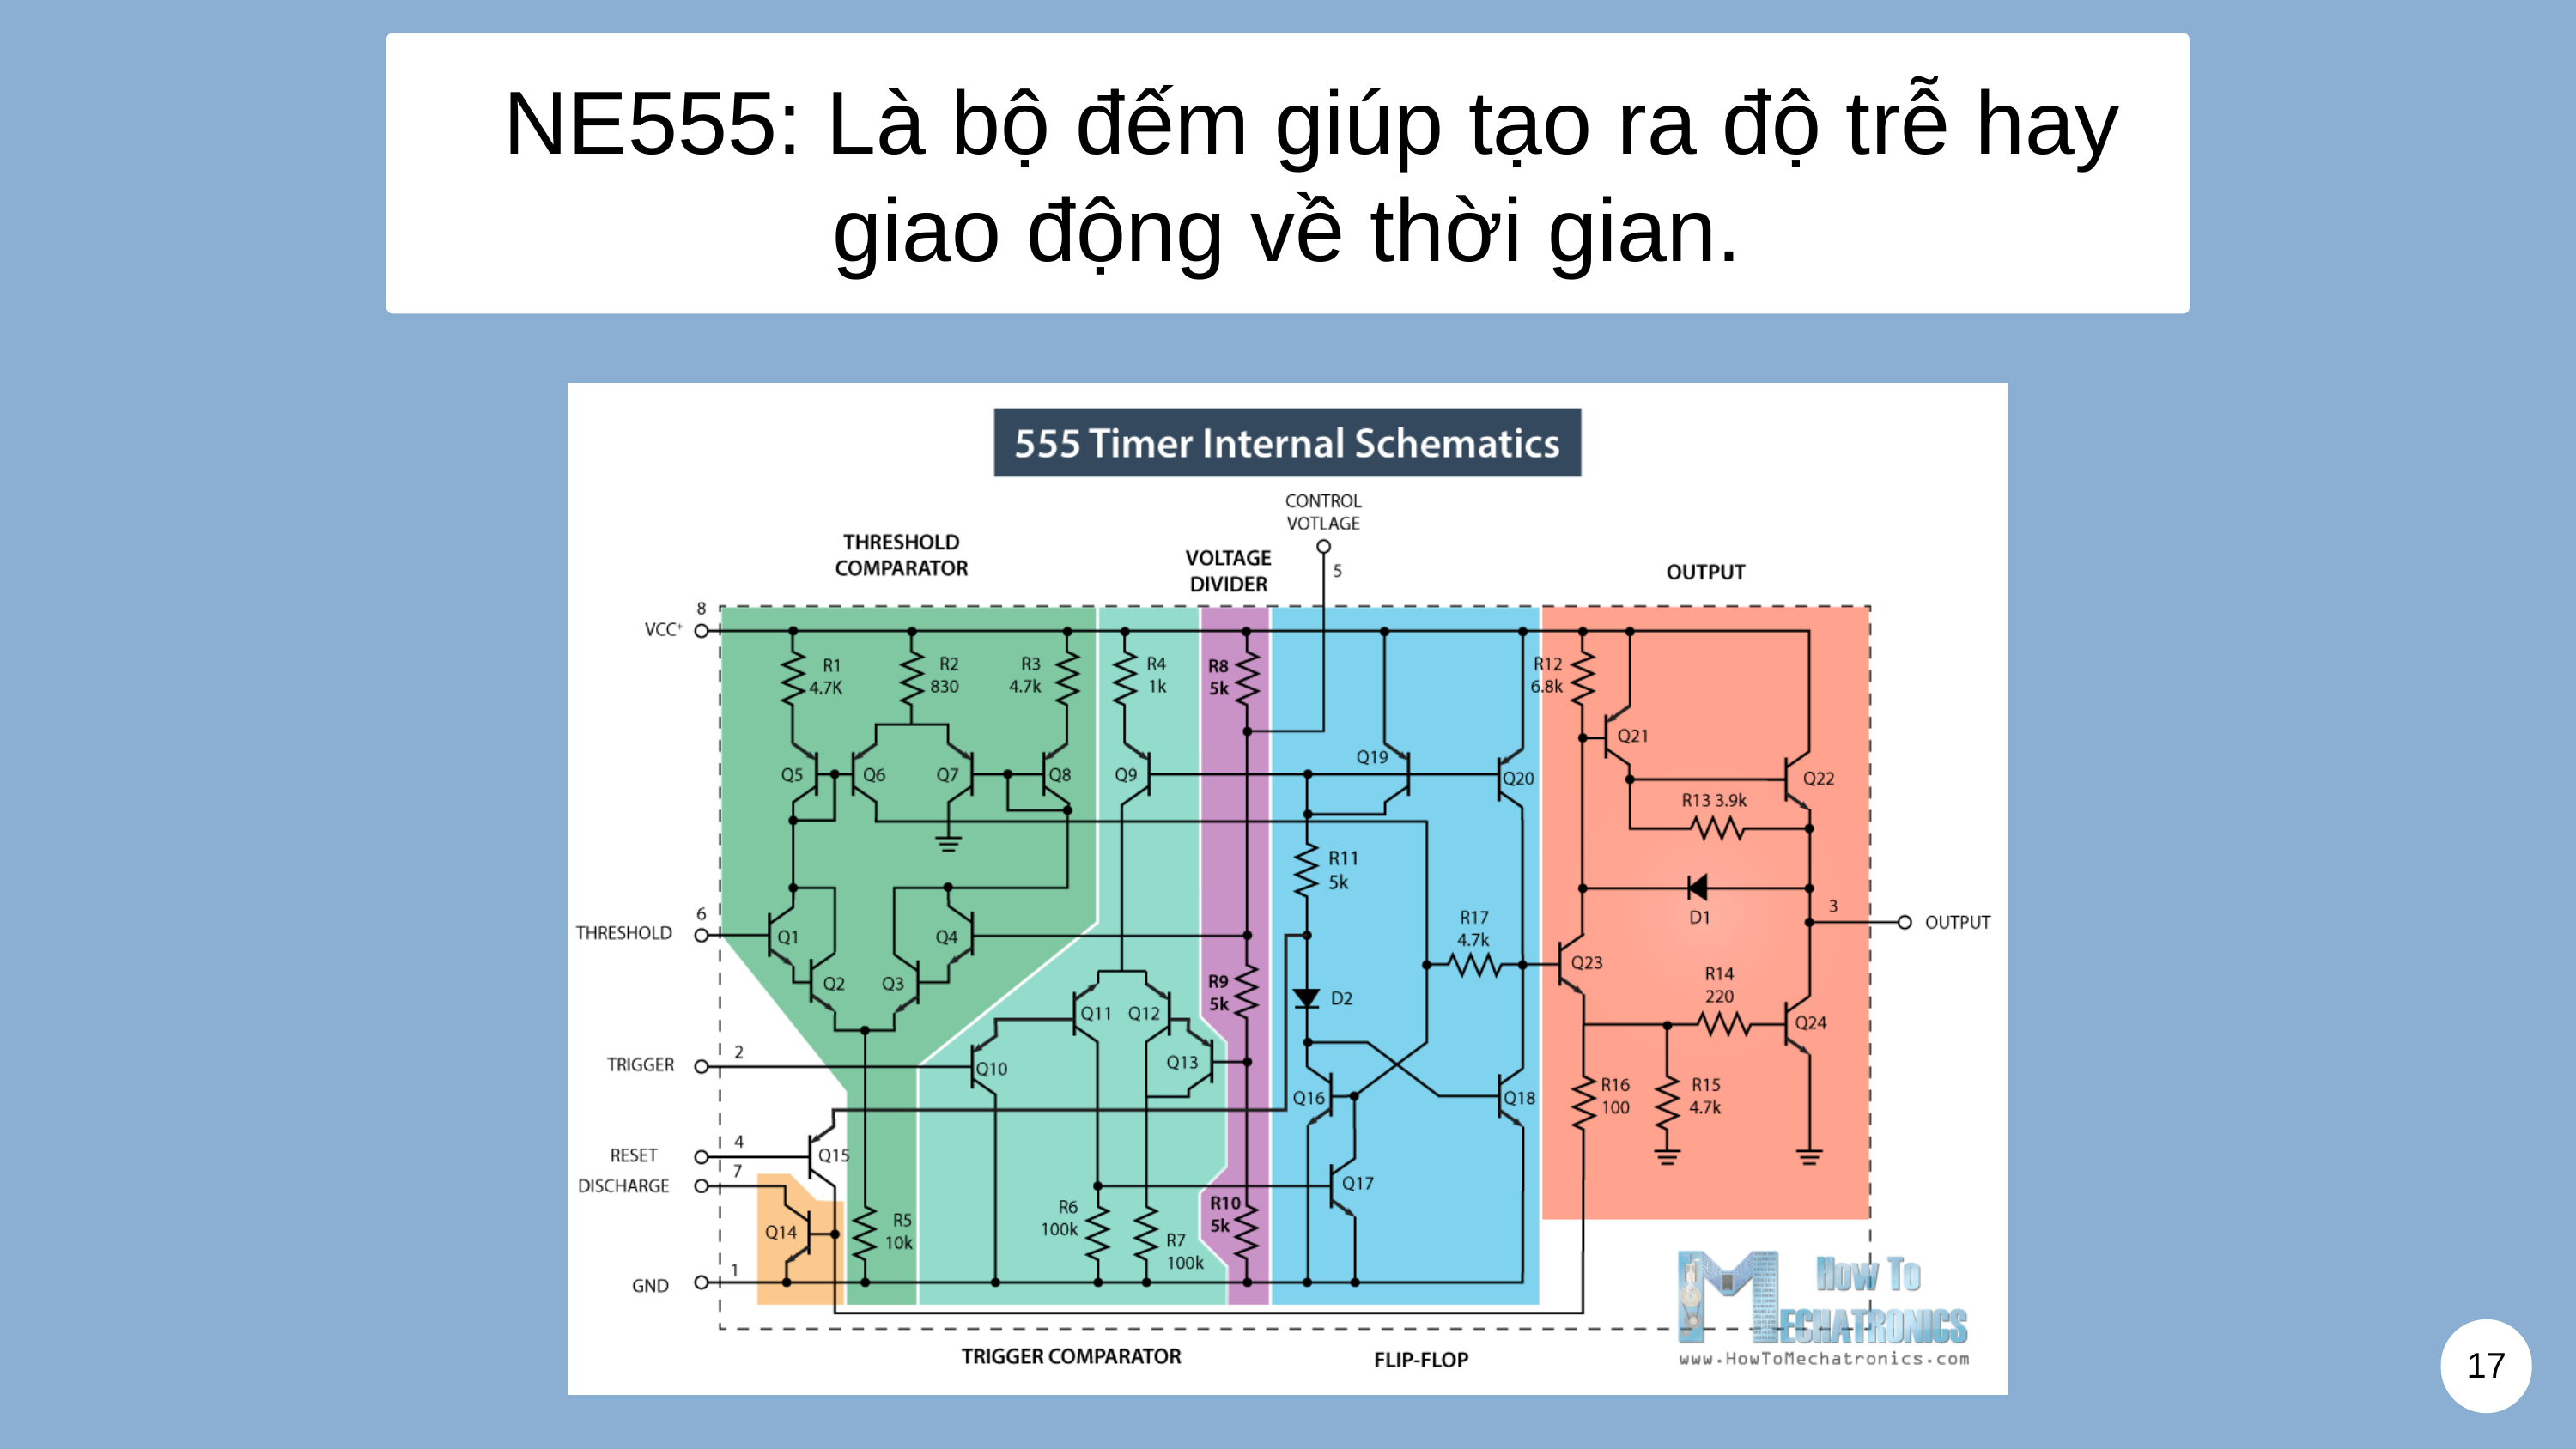

NE555: Là bộ đếm giúp tạo ra độ trễ hay giao động về thời gian.

17